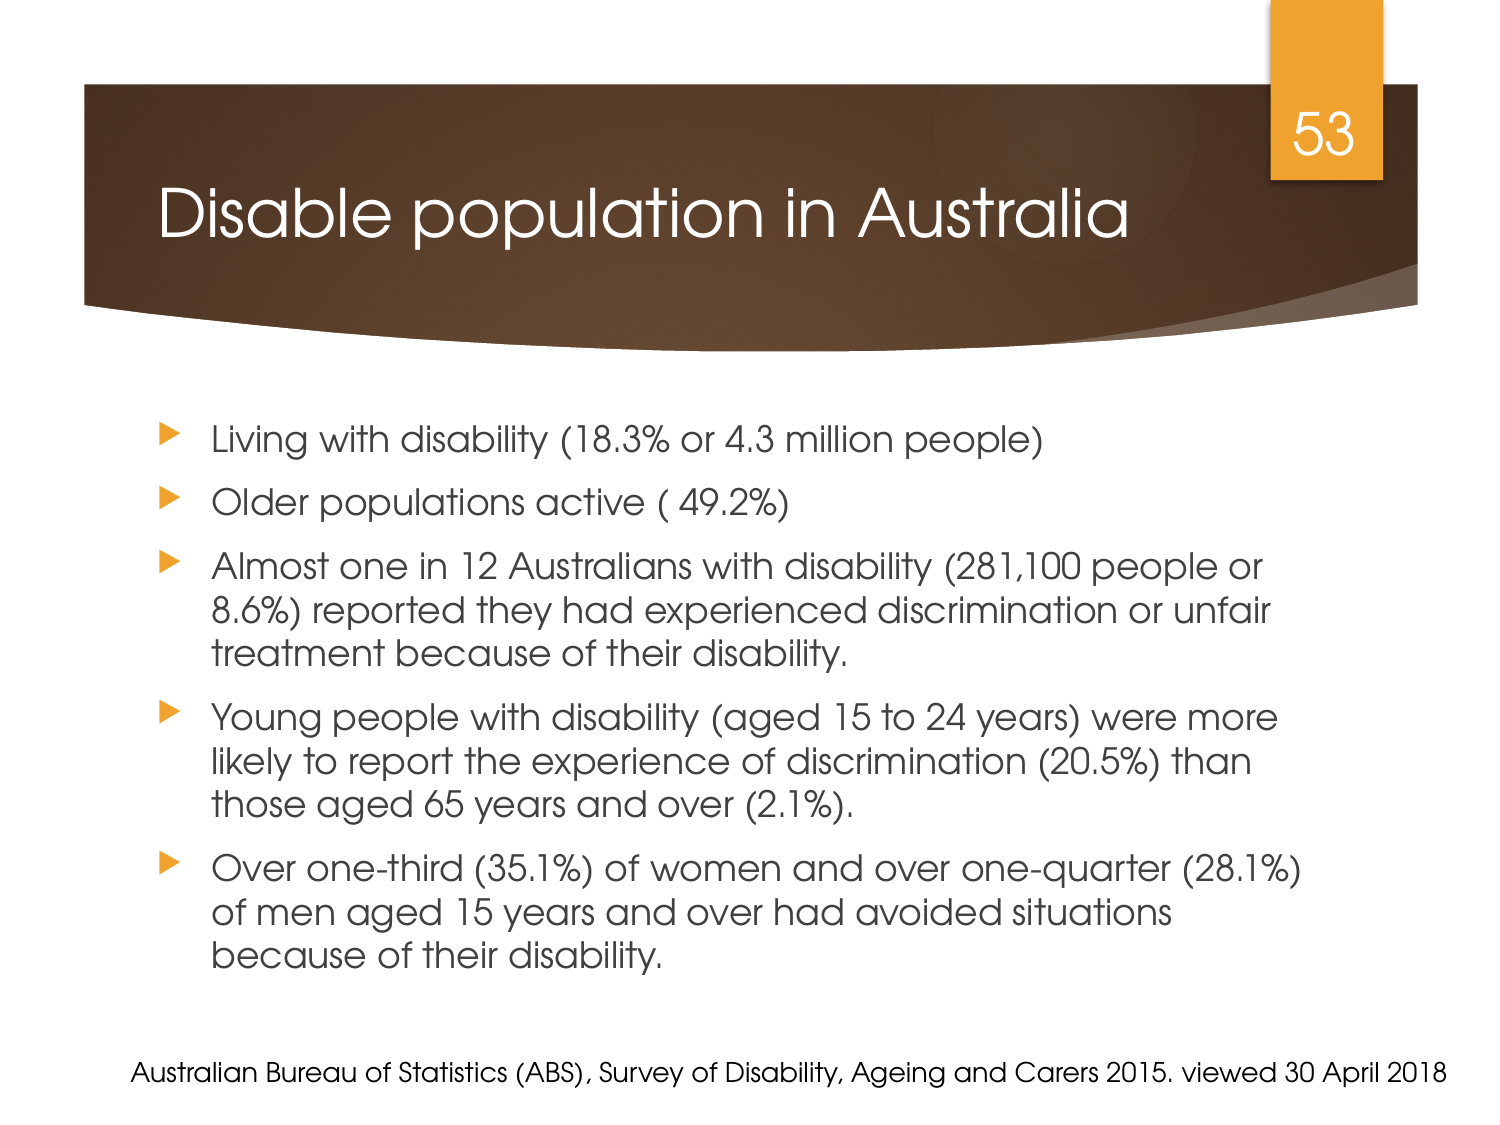

53
# Disable population in Australia
Living with disability (18.3% or 4.3 million people)
Older populations active ( 49.2%)
Almost one in 12 Australians with disability (281,100 people or 8.6%) reported they had experienced discrimination or unfair treatment because of their disability.
Young people with disability (aged 15 to 24 years) were more likely to report the experience of discrimination (20.5%) than those aged 65 years and over (2.1%).
Over one-third (35.1%) of women and over one-quarter (28.1%) of men aged 15 years and over had avoided situations because of their disability.

Australian Bureau of Statistics (ABS), Survey of Disability, Ageing and Carers 2015. viewed 30 April 2018